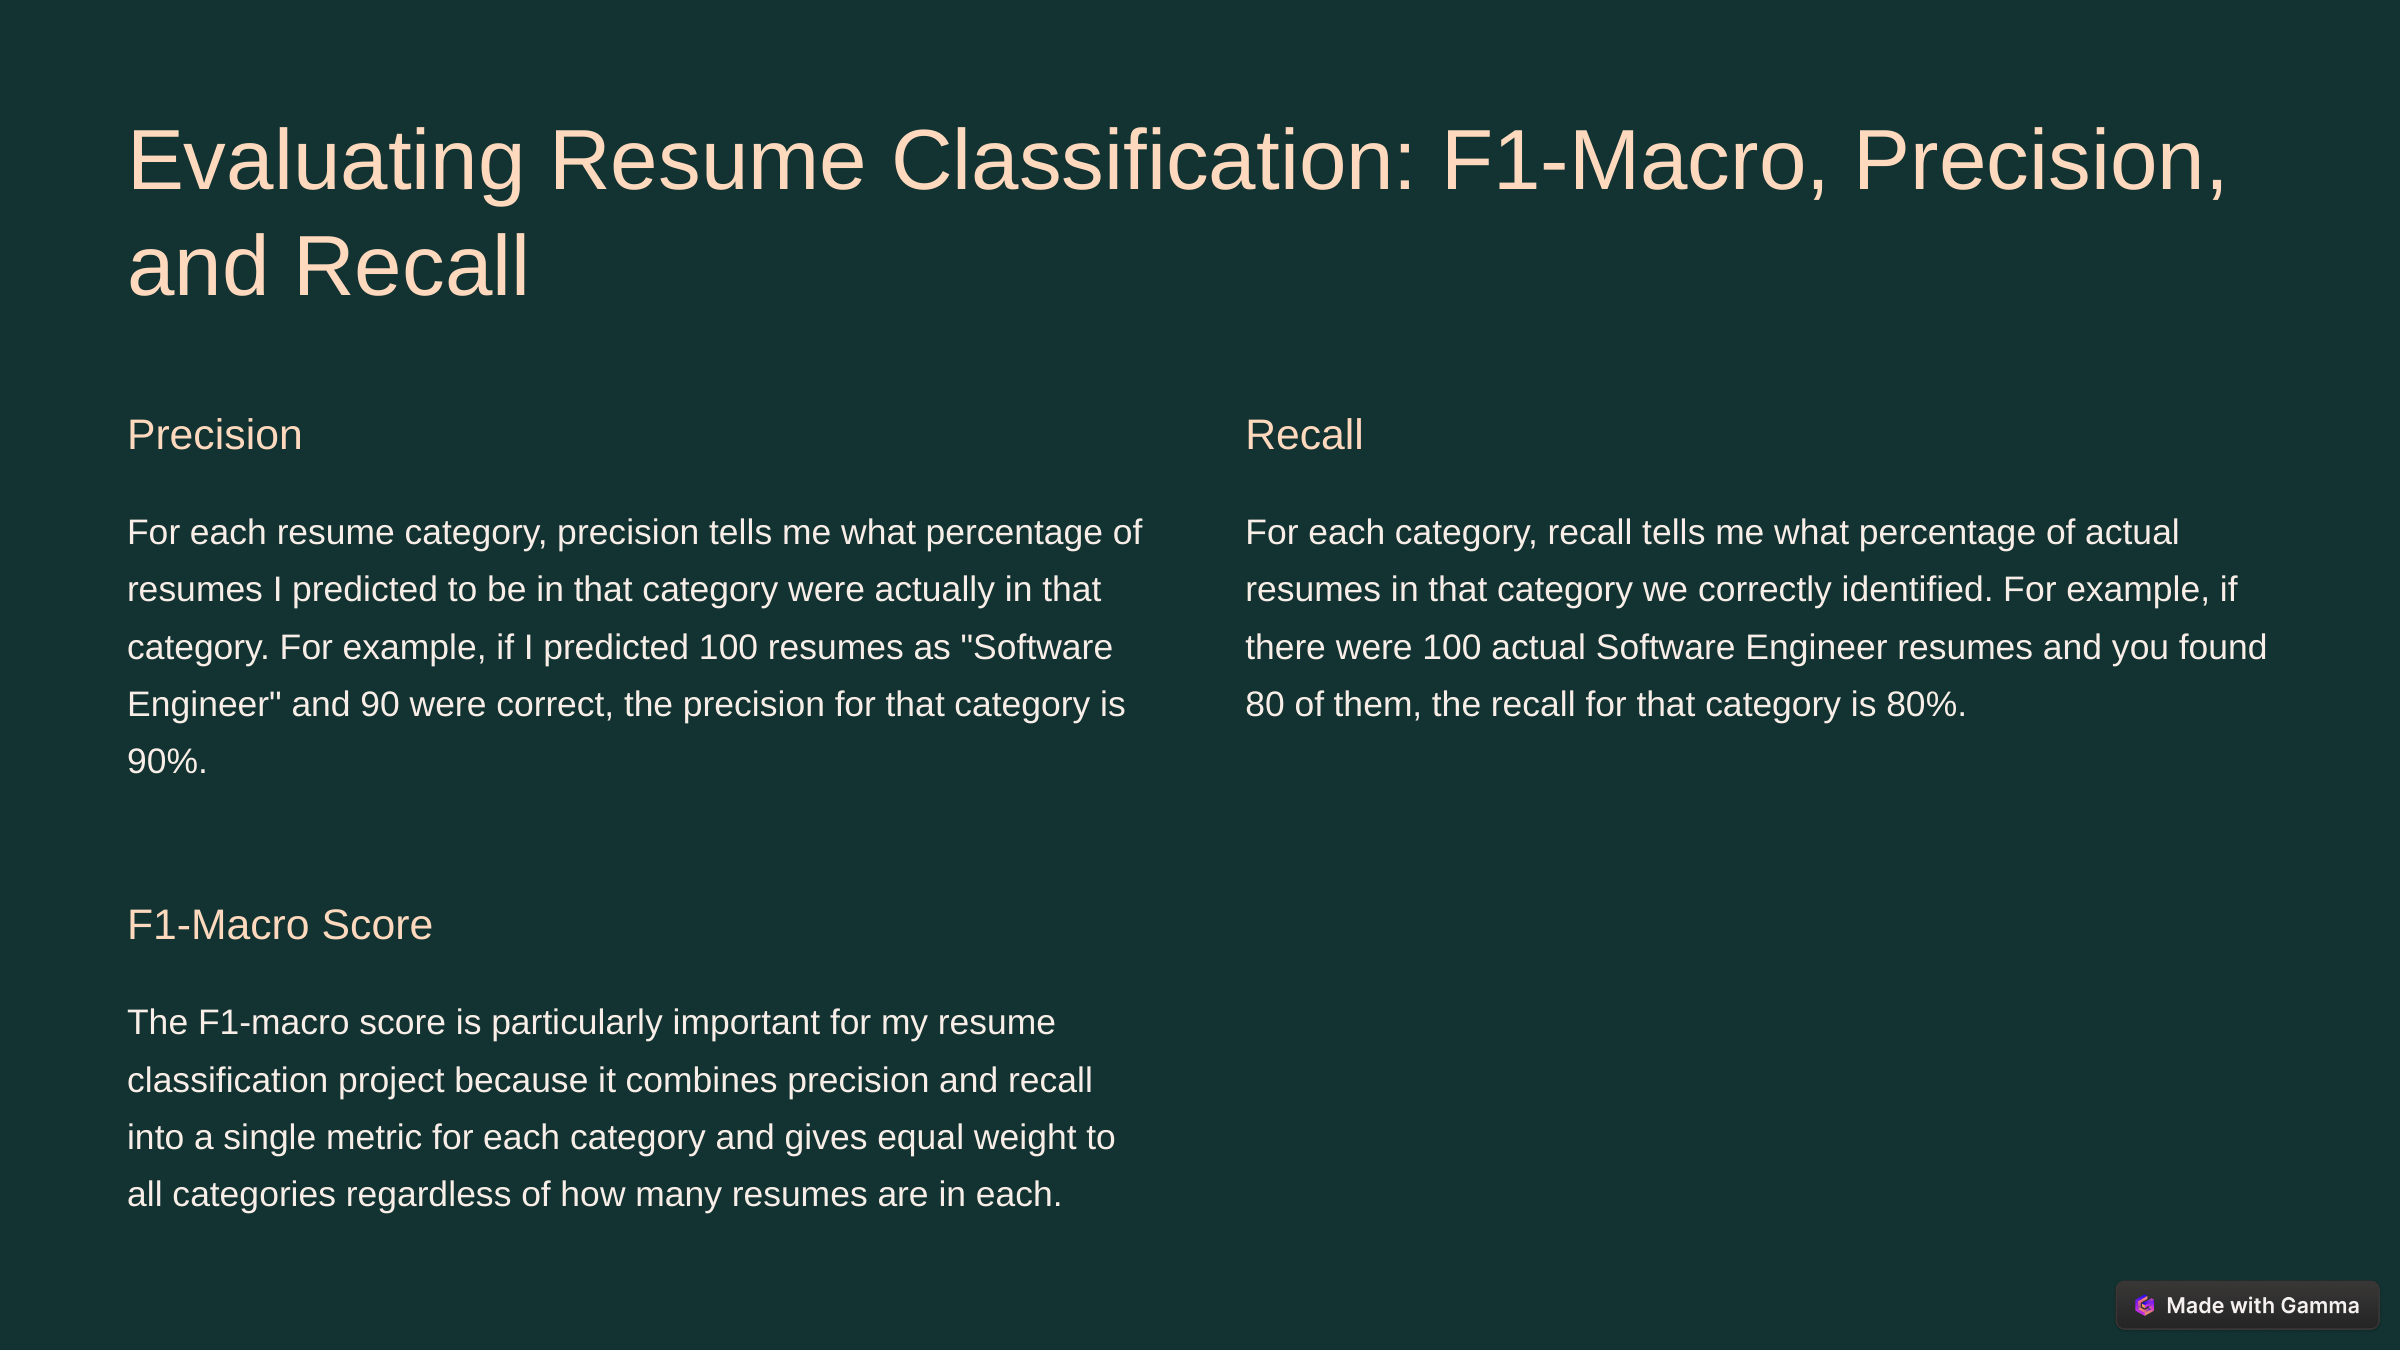

Evaluating Resume Classification: F1-Macro, Precision, and Recall
Precision
Recall
For each resume category, precision tells me what percentage of resumes I predicted to be in that category were actually in that category. For example, if I predicted 100 resumes as "Software Engineer" and 90 were correct, the precision for that category is 90%.
For each category, recall tells me what percentage of actual resumes in that category we correctly identified. For example, if there were 100 actual Software Engineer resumes and you found 80 of them, the recall for that category is 80%.

F1-Macro Score
The F1-macro score is particularly important for my resume classification project because it combines precision and recall into a single metric for each category and gives equal weight to all categories regardless of how many resumes are in each.